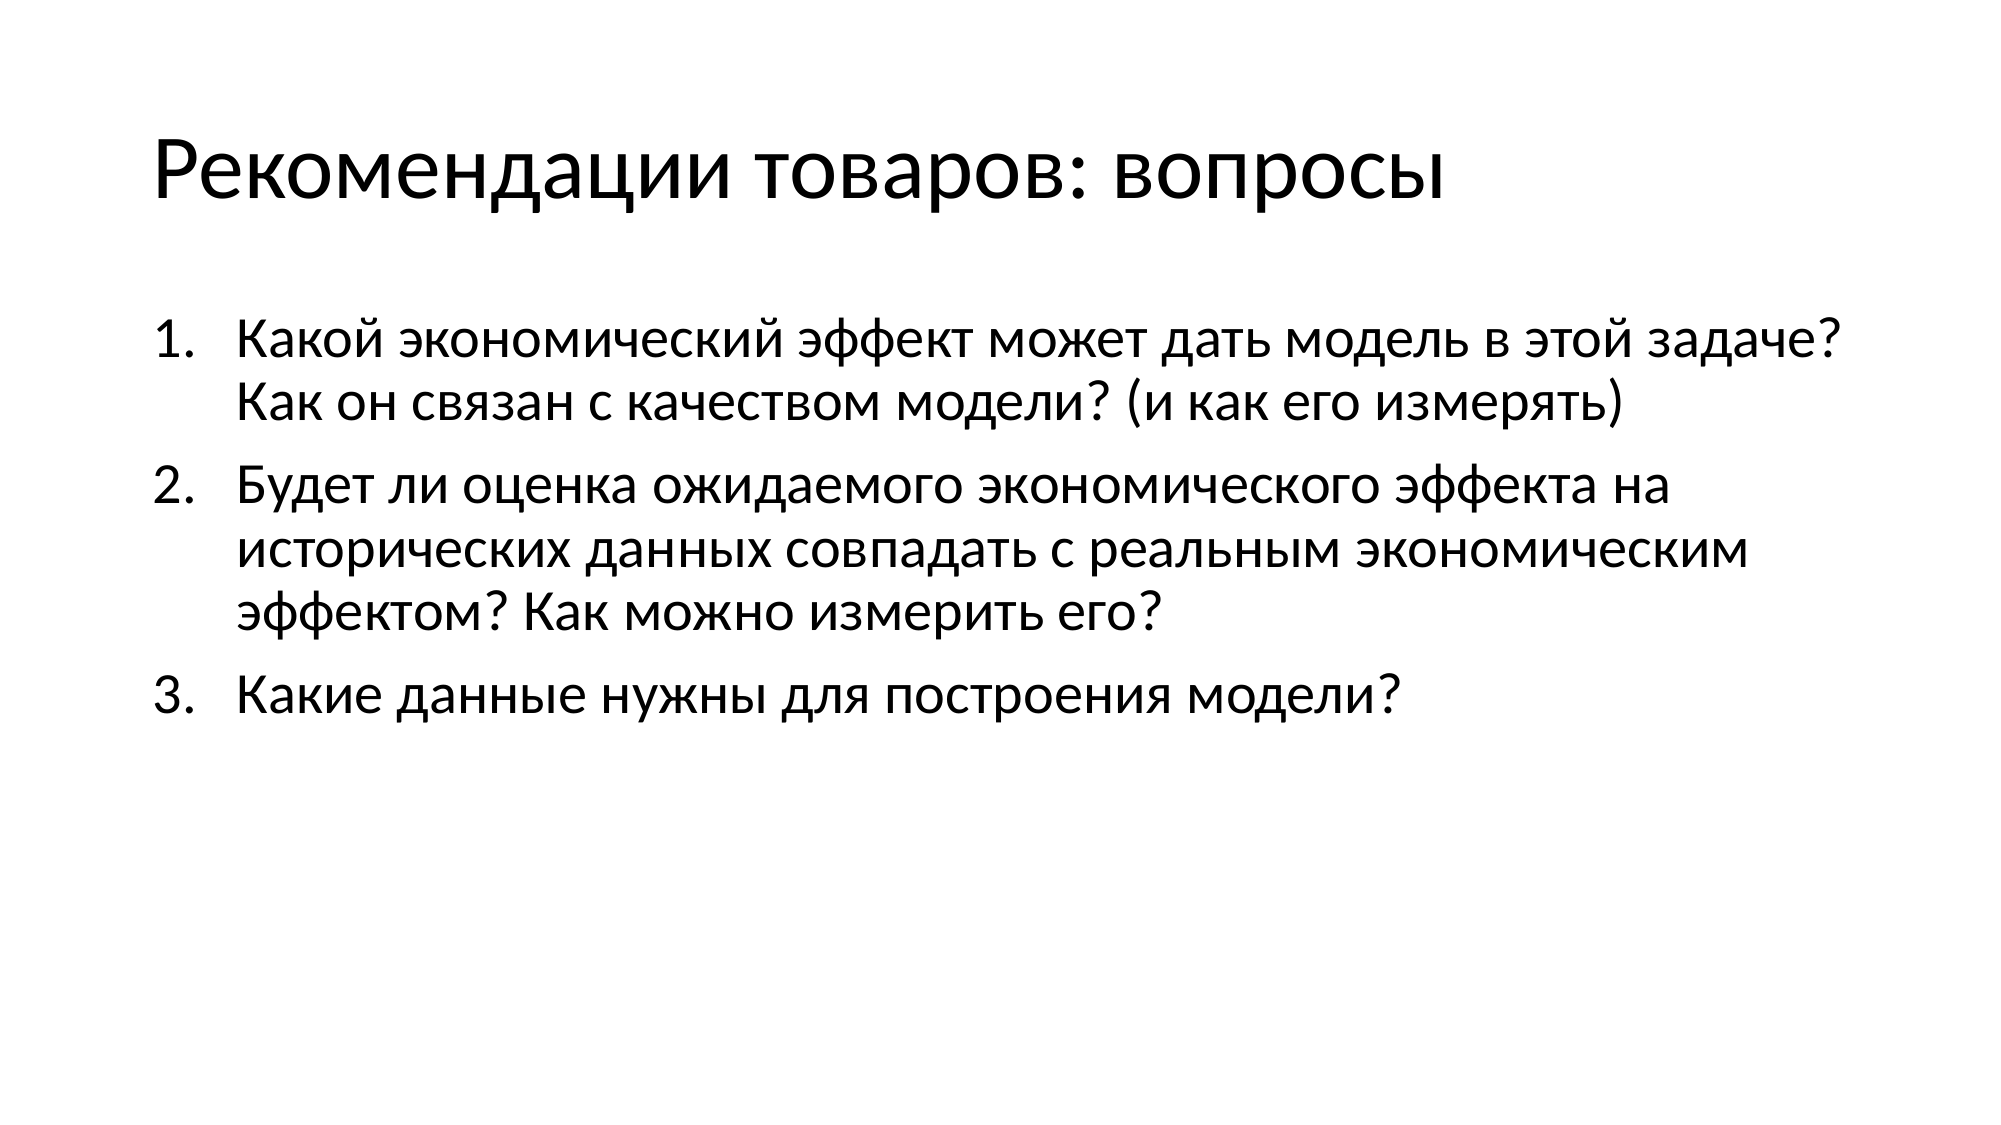

# Рекомендации товаров: вопросы
Какой экономический эффект может дать модель в этой задаче? Как он связан с качеством модели? (и как его измерять)
Будет ли оценка ожидаемого экономического эффекта на исторических данных совпадать с реальным экономическим эффектом? Как можно измерить его?
Какие данные нужны для построения модели?